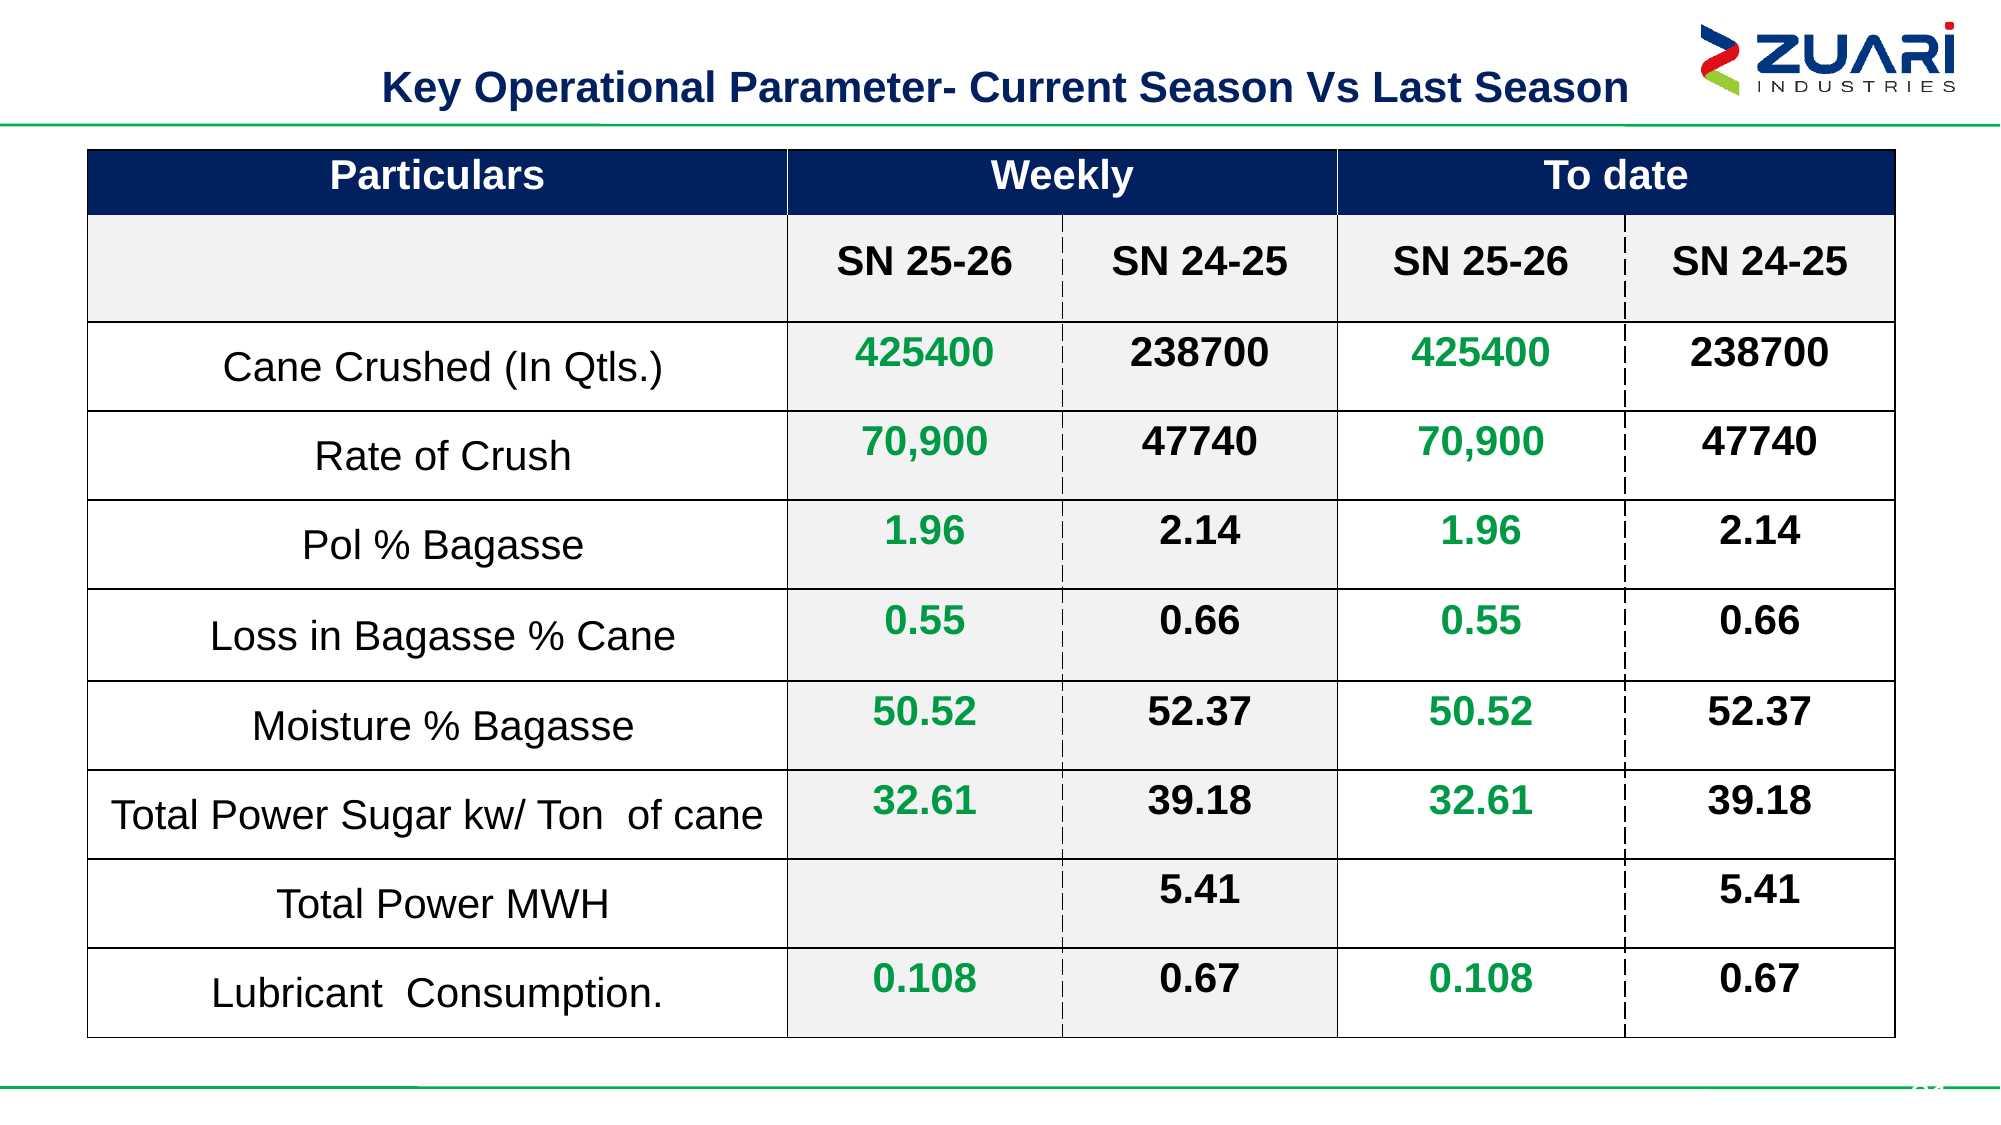

Key Operational Parameter- Current Season Vs Last Season
| Particulars | Weekly |  | To date |  |
| --- | --- | --- | --- | --- |
|  | SN 25-26 | SN 24-25 | SN 25-26 | SN 24-25 |
| Cane Crushed (In Qtls.) | 425400 | 238700 | 425400 | 238700 |
| Rate of Crush | 70,900 | 47740 | 70,900 | 47740 |
| Pol % Bagasse | 1.96 | 2.14 | 1.96 | 2.14 |
| Loss in Bagasse % Cane | 0.55 | 0.66 | 0.55 | 0.66 |
| Moisture % Bagasse | 50.52 | 52.37 | 50.52 | 52.37 |
| Total Power Sugar kw/ Ton of cane | 32.61 | 39.18 | 32.61 | 39.18 |
| Total Power MWH |  | 5.41 |  | 5.41 |
| Lubricant Consumption. | 0.108 | 0.67 | 0.108 | 0.67 |
31